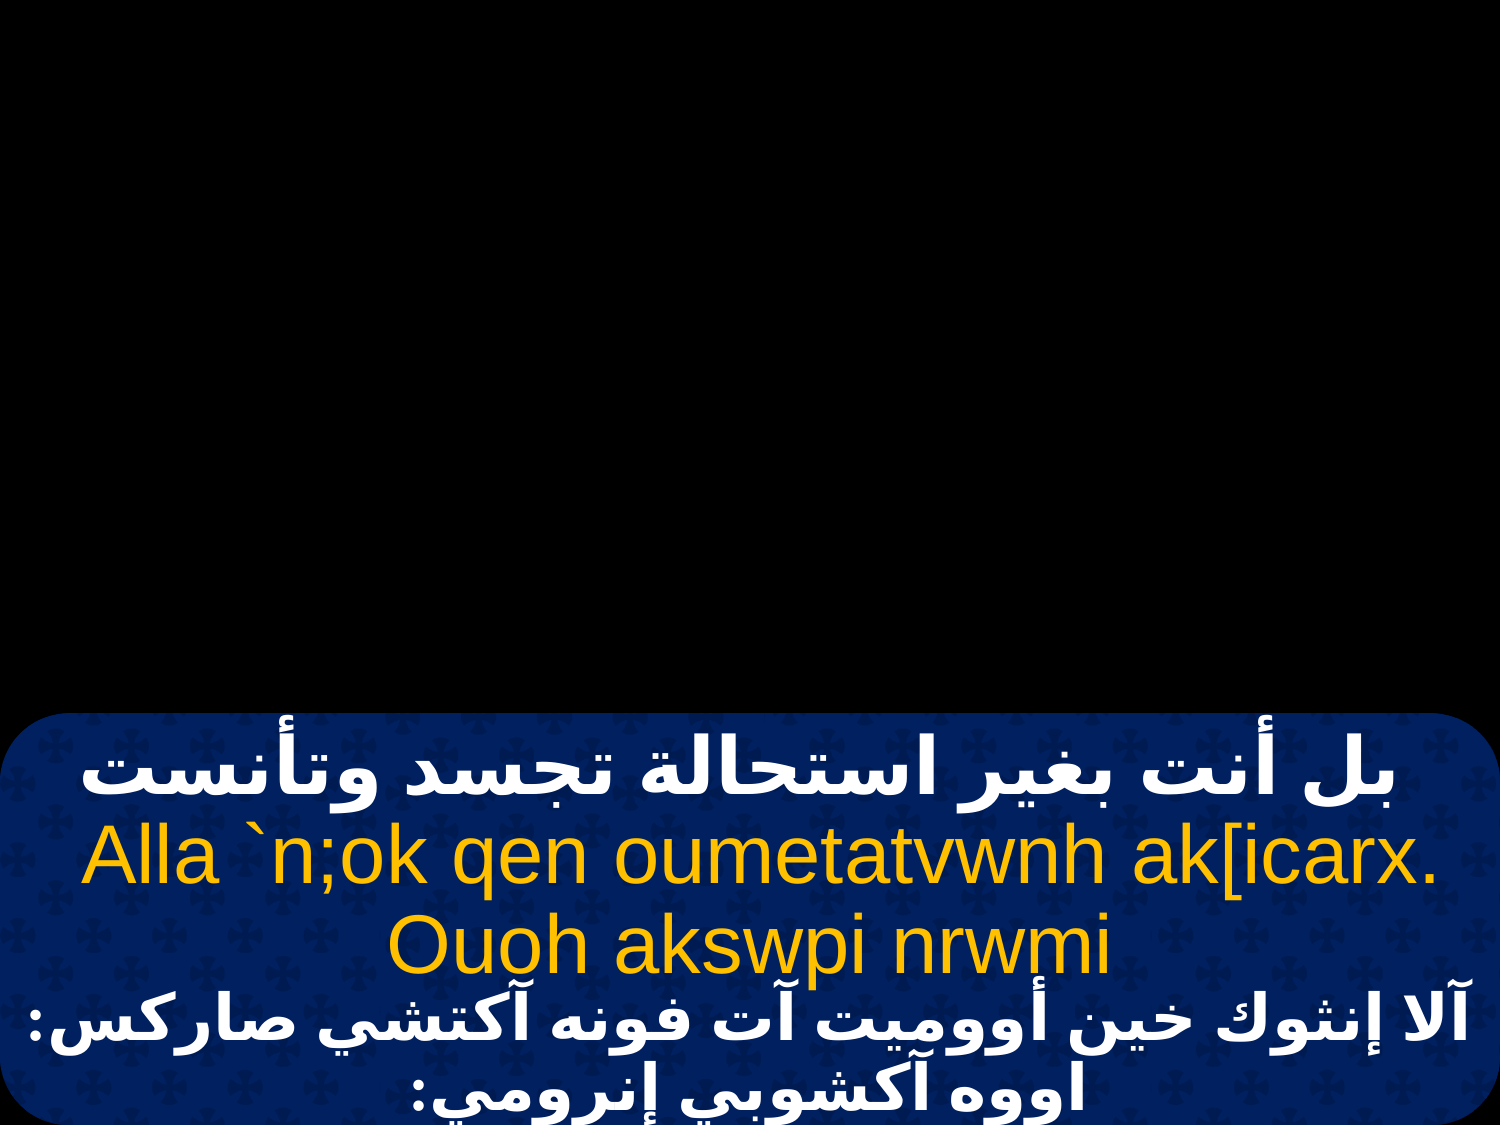

# بل أنت بغير استحالة تجسد وتأنست
 Alla `n;ok qen oumetatvwnh ak[icarx. Ouoh akswpi nrwmi
آلا إنثوك خين أووميت آت فونه آكتشي صاركس: اووه آكشوبي إنرومي: